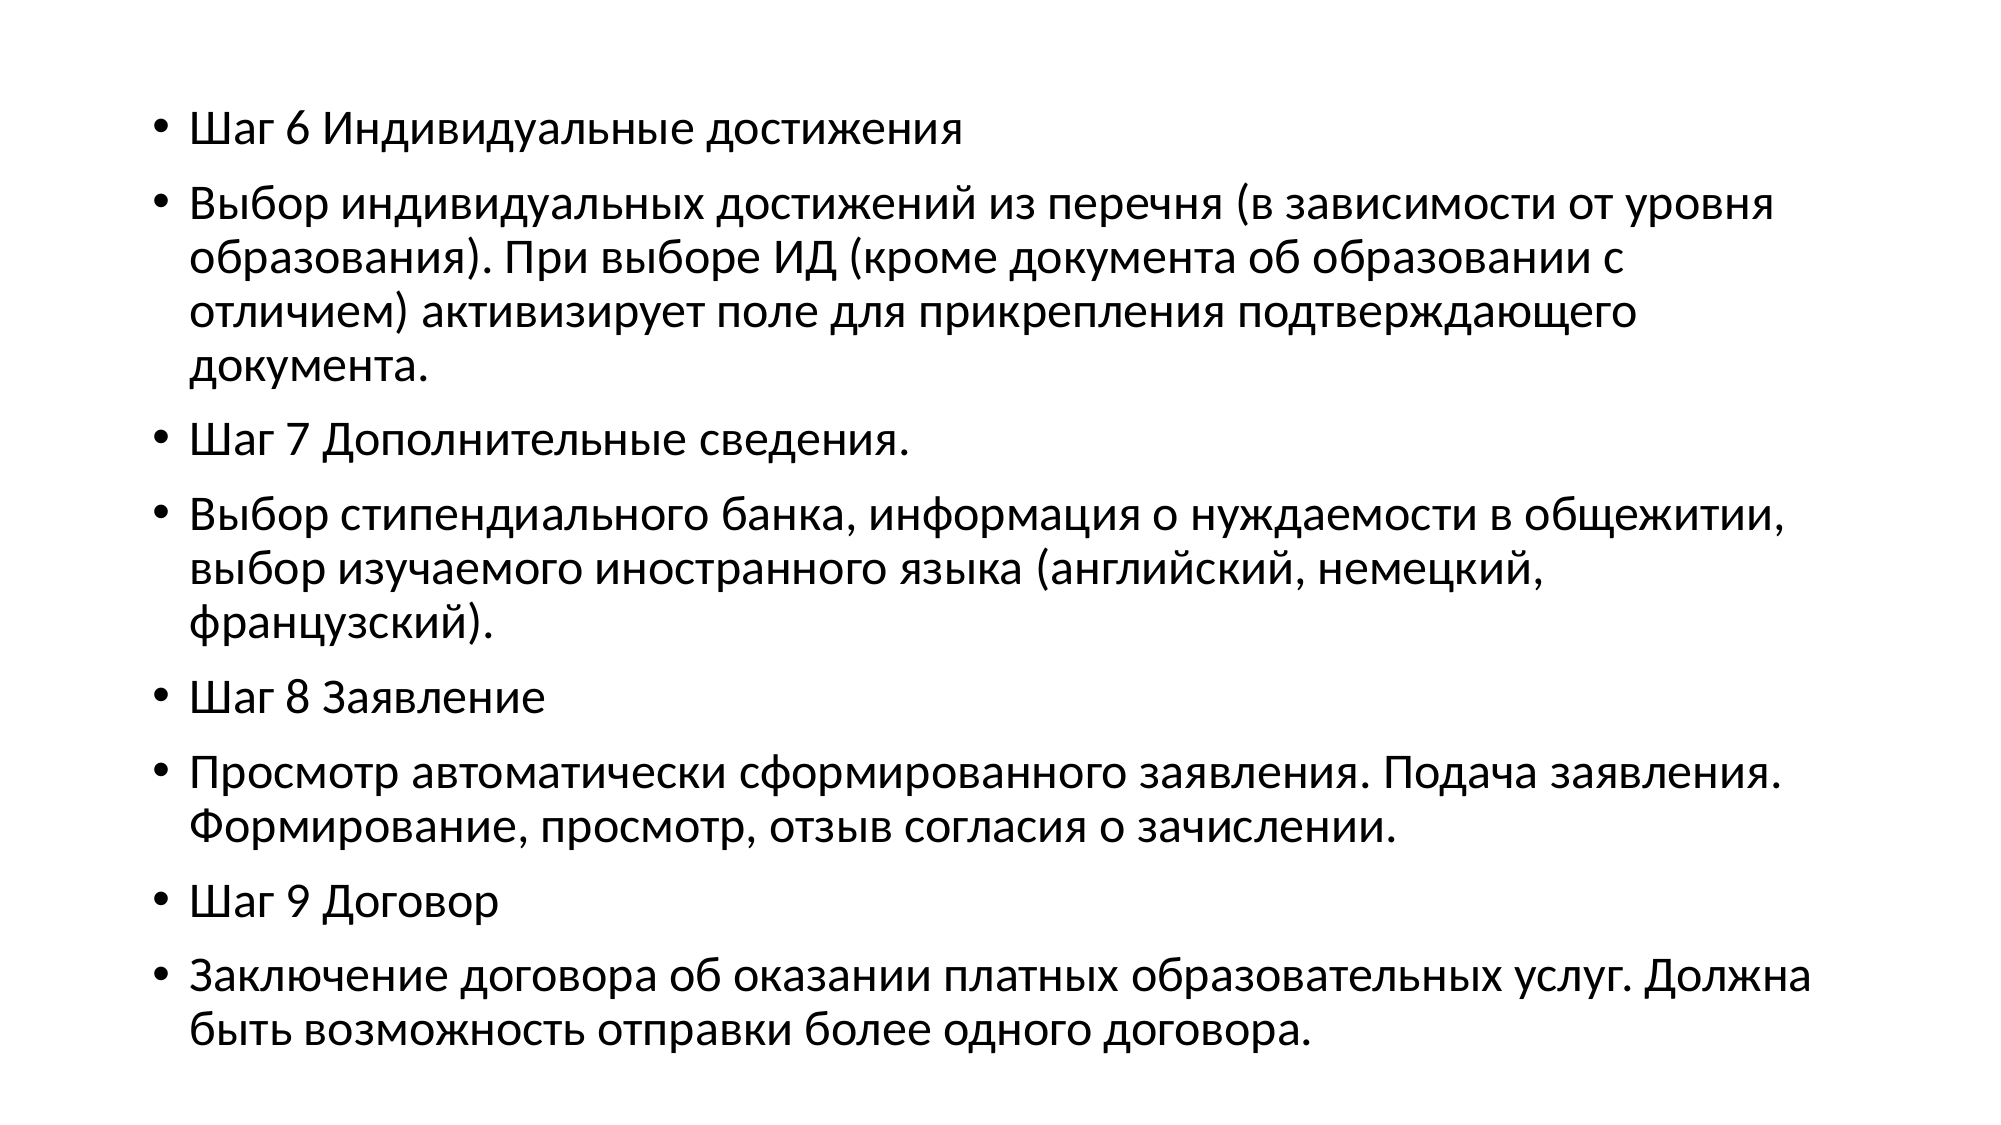

Шаг 6 Индивидуальные достижения
Выбор индивидуальных достижений из перечня (в зависимости от уровня образования). При выборе ИД (кроме документа об образовании с отличием) активизирует поле для прикрепления подтверждающего документа.
Шаг 7 Дополнительные сведения.
Выбор стипендиального банка, информация о нуждаемости в общежитии, выбор изучаемого иностранного языка (английский, немецкий, французский).
Шаг 8 Заявление
Просмотр автоматически сформированного заявления. Подача заявления.  Формирование, просмотр, отзыв согласия о зачислении.
Шаг 9 Договор
Заключение договора об оказании платных образовательных услуг. Должна быть возможность отправки более одного договора.